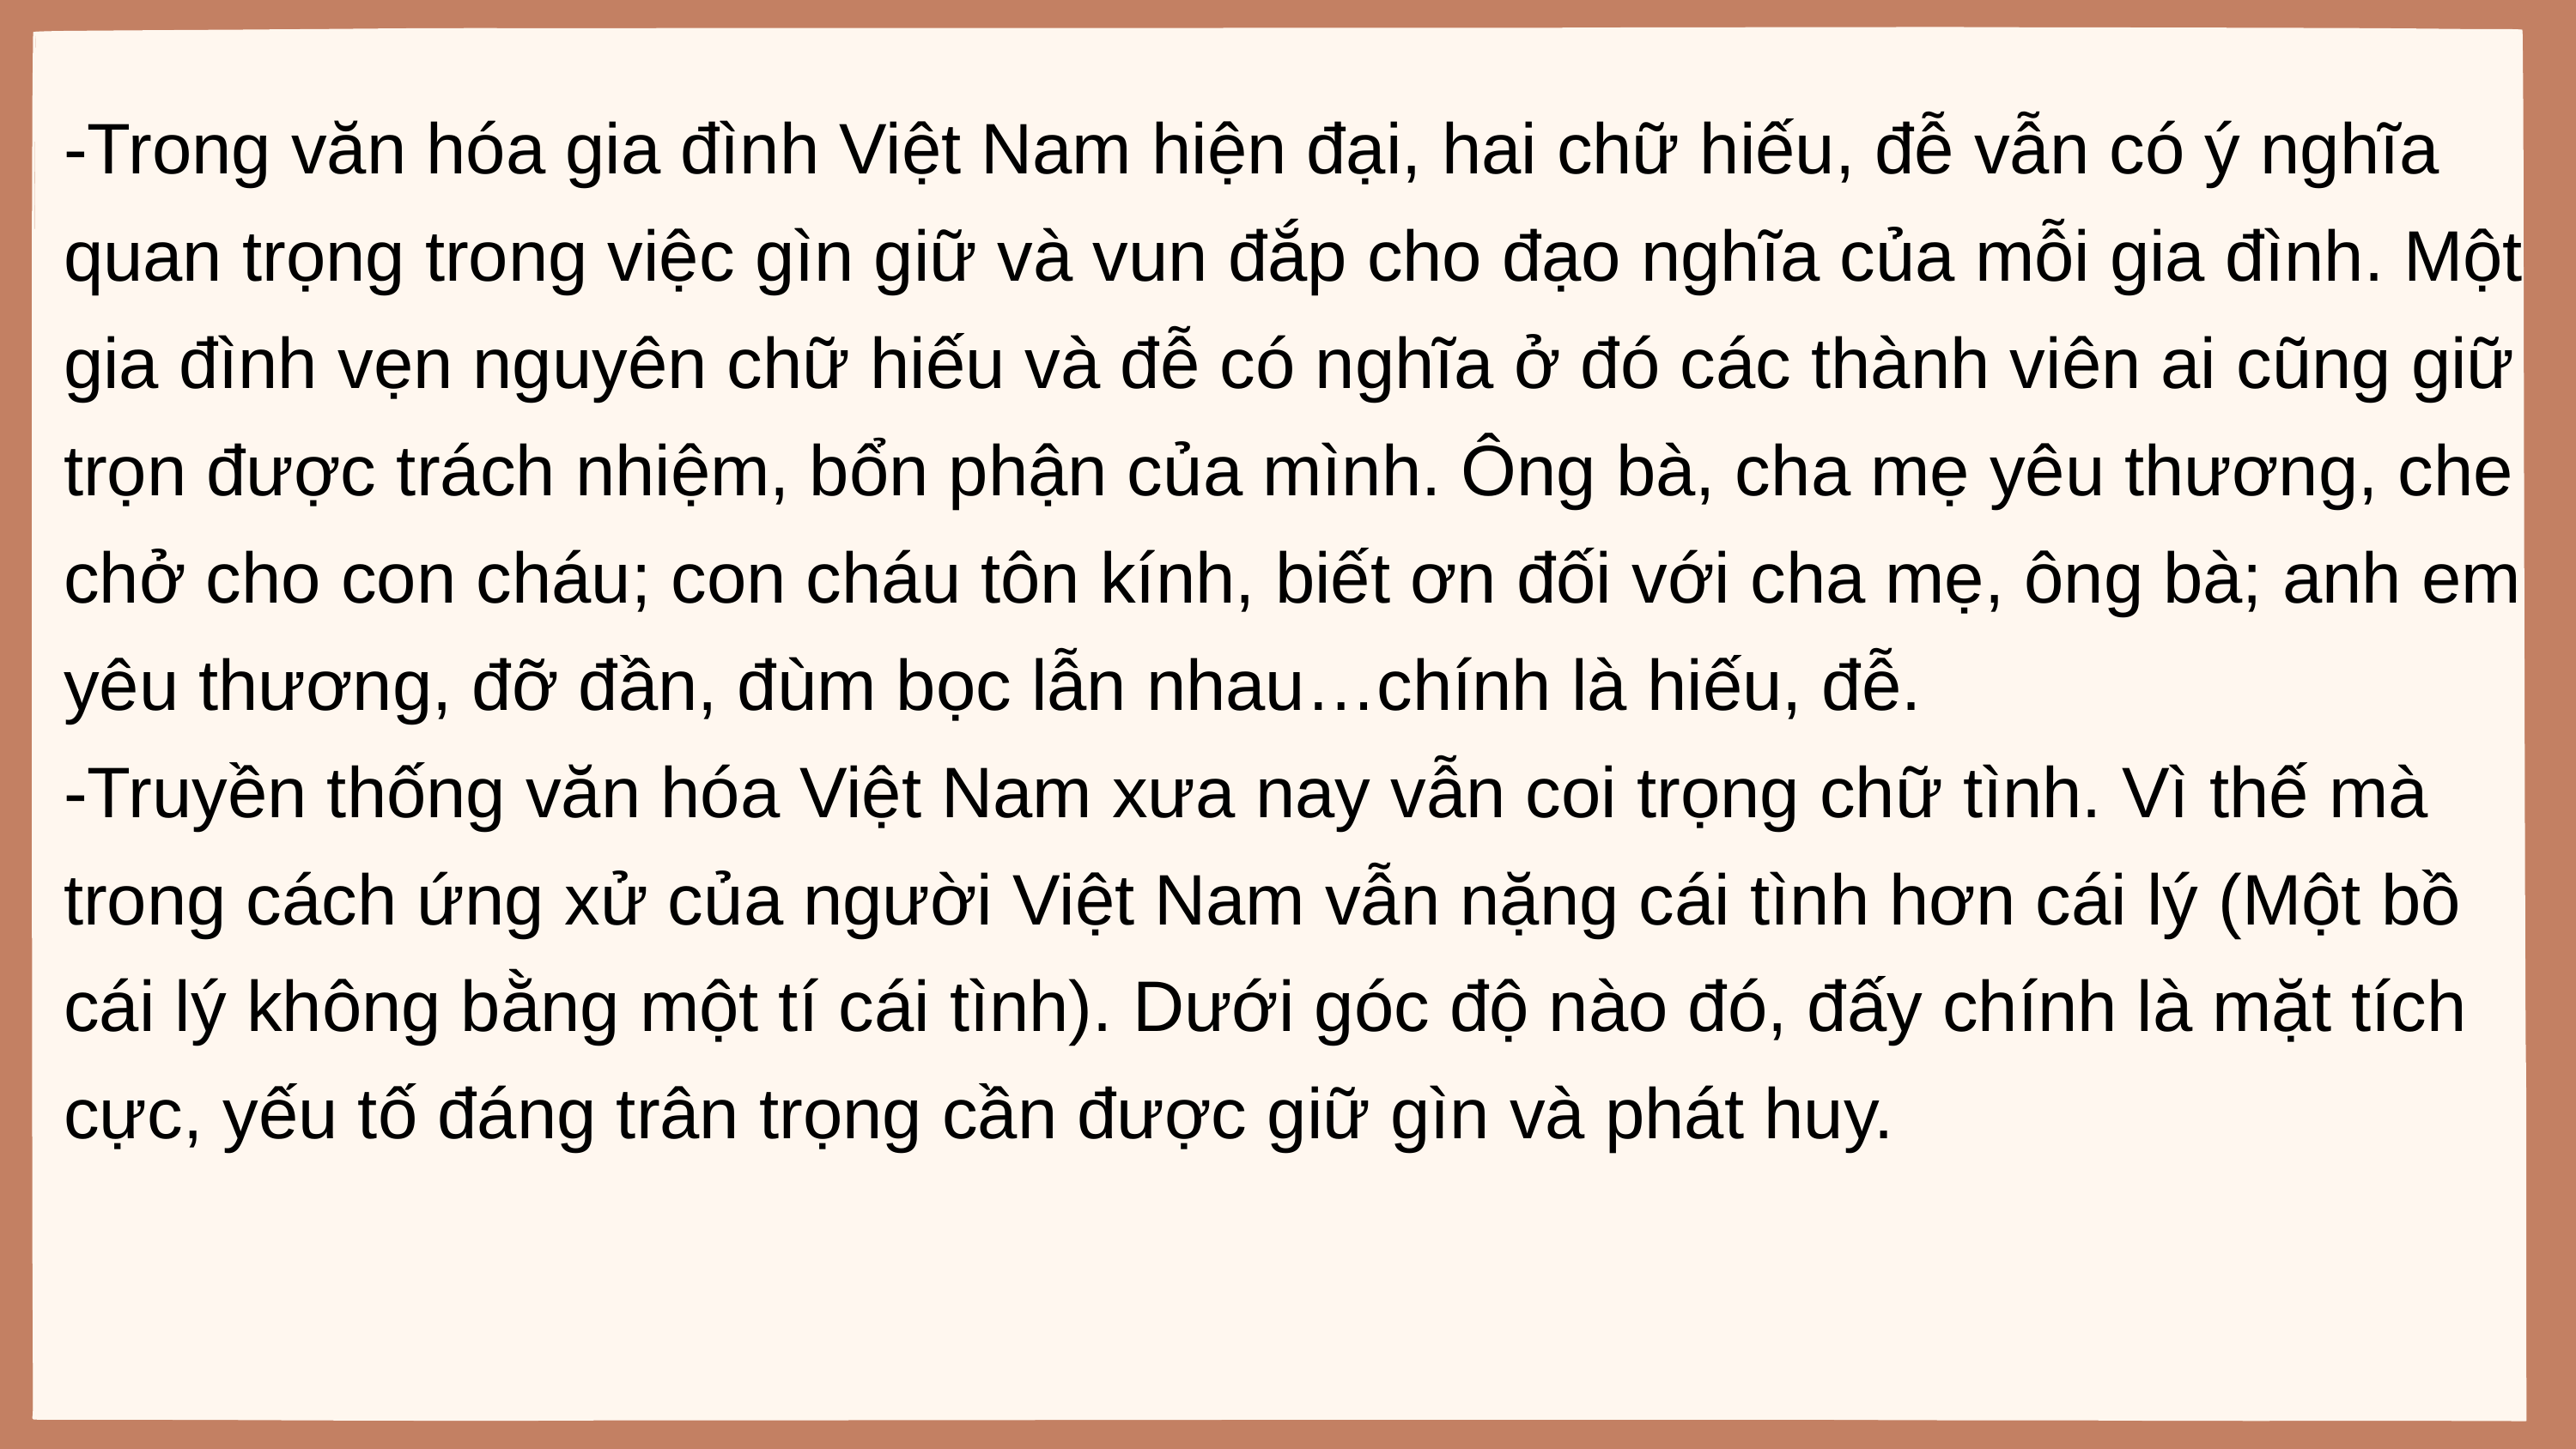

-Trong văn hóa gia đình Việt Nam hiện đại, hai chữ hiếu, đễ vẫn có ý nghĩa quan trọng trong việc gìn giữ và vun đắp cho đạo nghĩa của mỗi gia đình. Một gia đình vẹn nguyên chữ hiếu và đễ có nghĩa ở đó các thành viên ai cũng giữ trọn được trách nhiệm, bổn phận của mình. Ông bà, cha mẹ yêu thương, che chở cho con cháu; con cháu tôn kính, biết ơn đối với cha mẹ, ông bà; anh em yêu thương, đỡ đần, đùm bọc lẫn nhau…chính là hiếu, đễ.
-Truyền thống văn hóa Việt Nam xưa nay vẫn coi trọng chữ tình. Vì thế mà trong cách ứng xử của người Việt Nam vẫn nặng cái tình hơn cái lý (Một bồ cái lý không bằng một tí cái tình). Dưới góc độ nào đó, đấy chính là mặt tích cực, yếu tố đáng trân trọng cần được giữ gìn và phát huy.